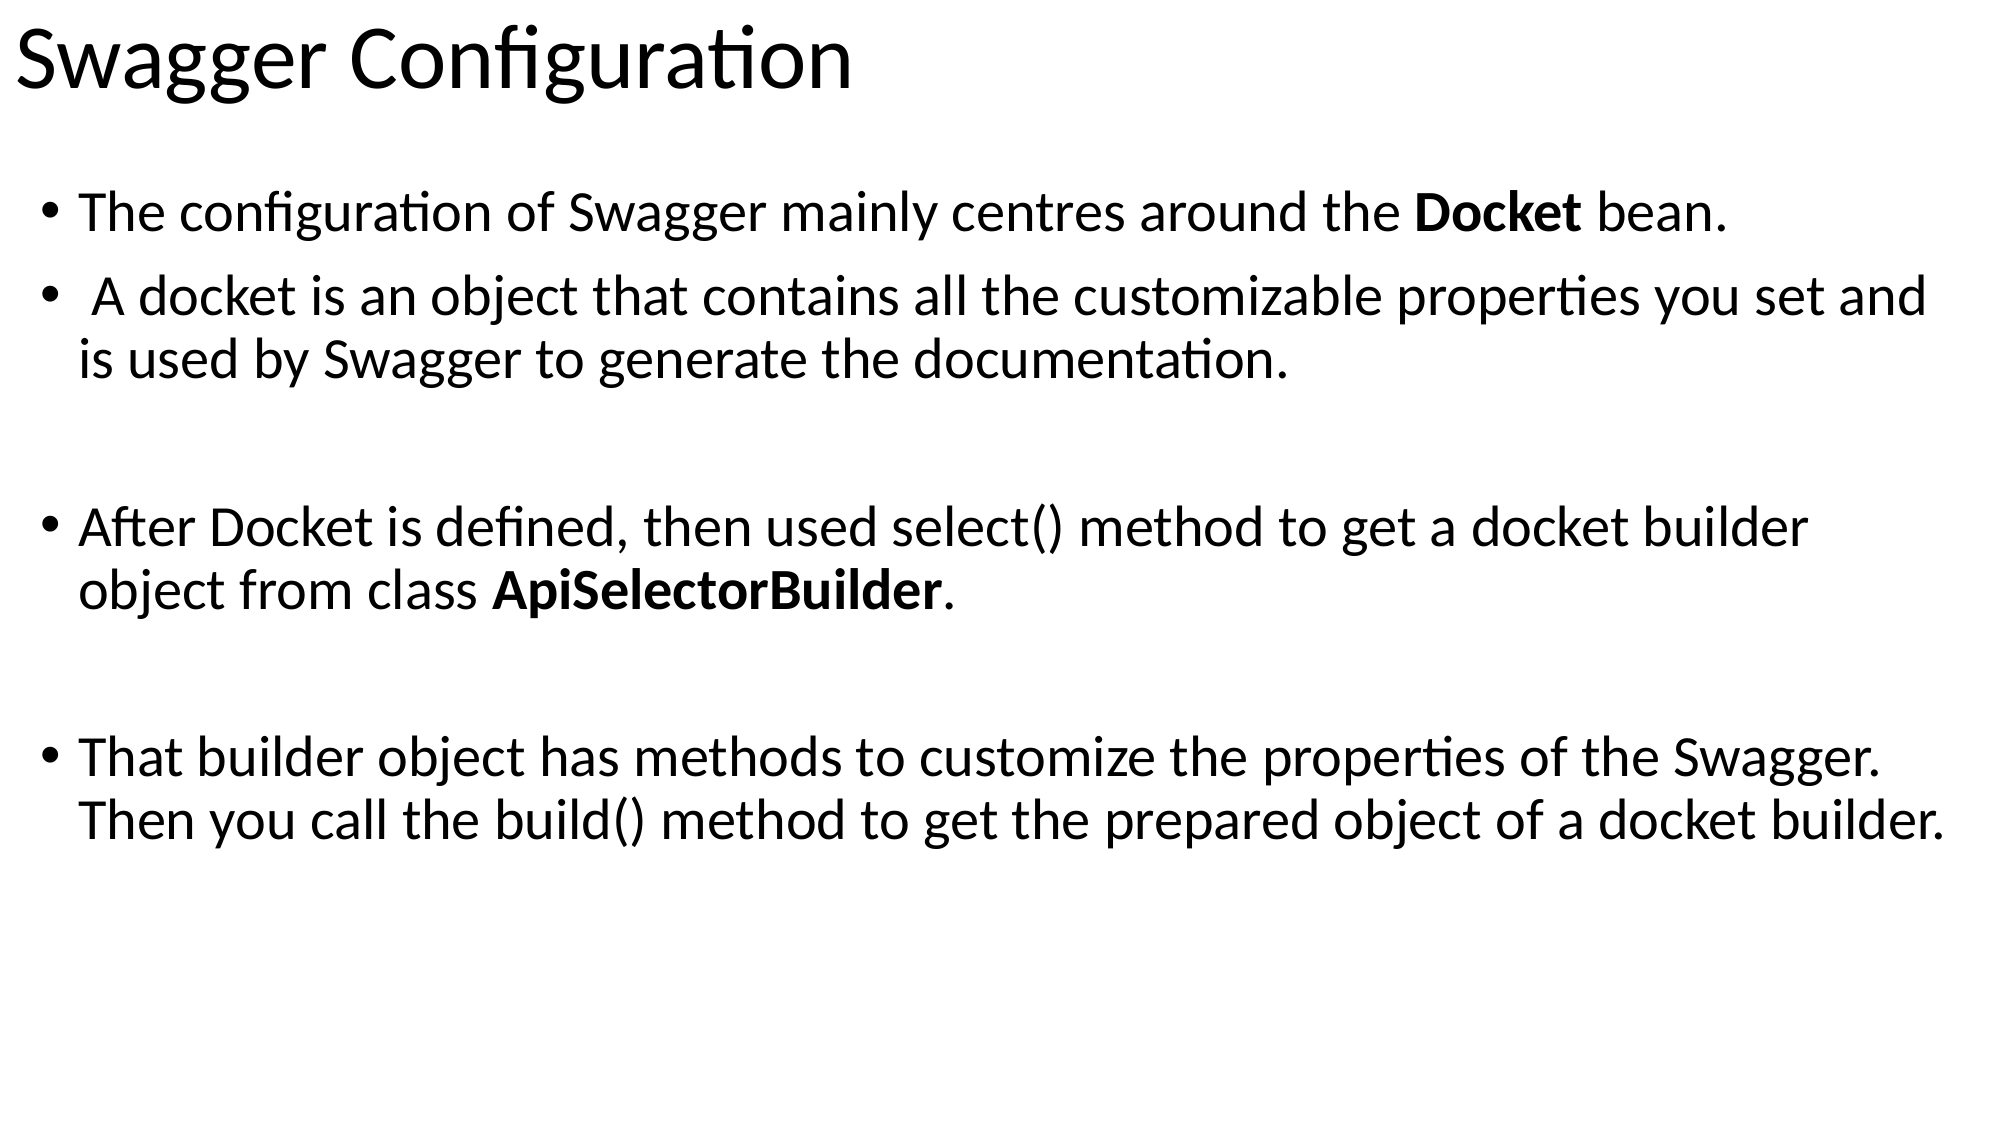

# Swagger Configuration
The configuration of Swagger mainly centres around the Docket bean.
 A docket is an object that contains all the customizable properties you set and is used by Swagger to generate the documentation.

After Docket is defined, then used select() method to get a docket builder object from class ApiSelectorBuilder.

That builder object has methods to customize the properties of the Swagger. Then you call the build() method to get the prepared object of a docket builder.